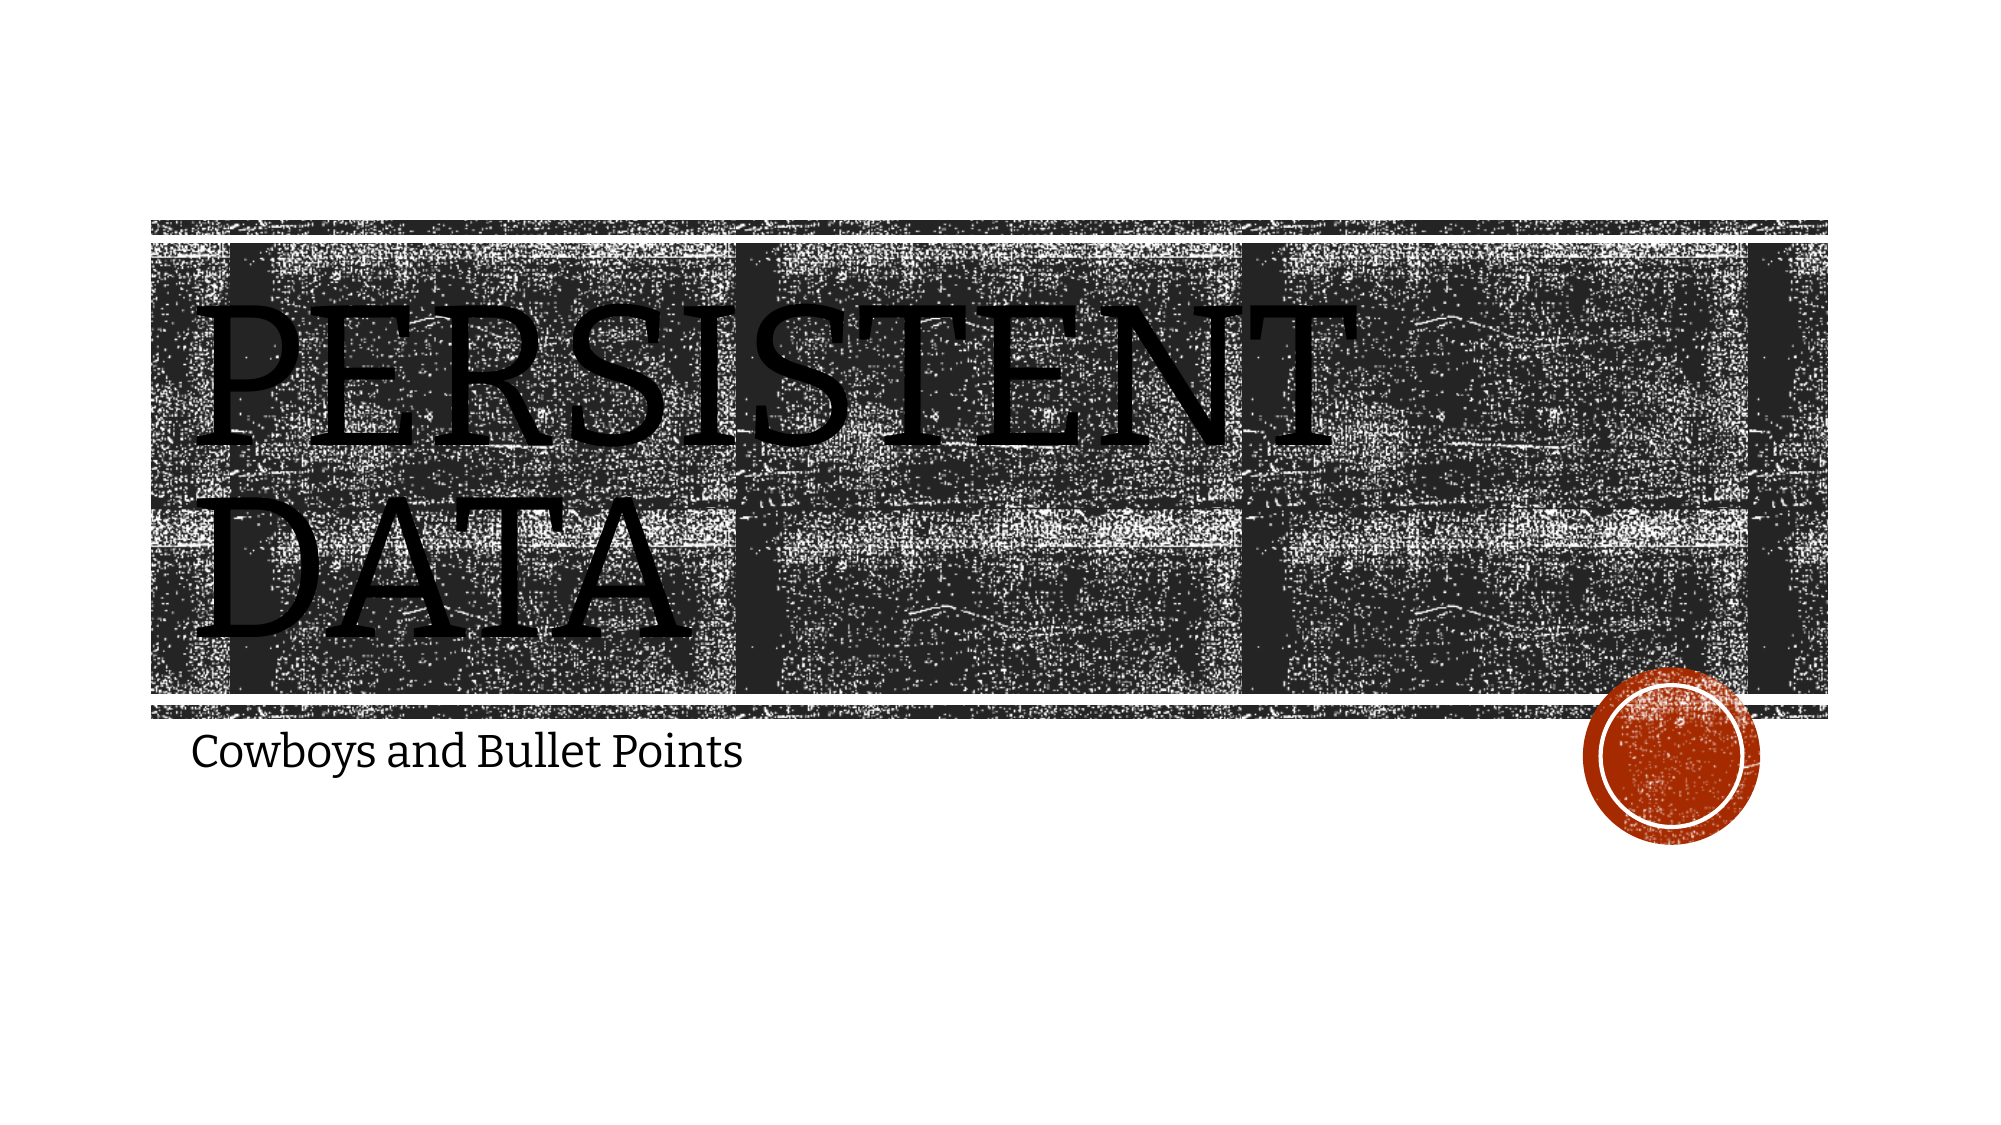

# Persistent Data
Cowboys and Bullet Points